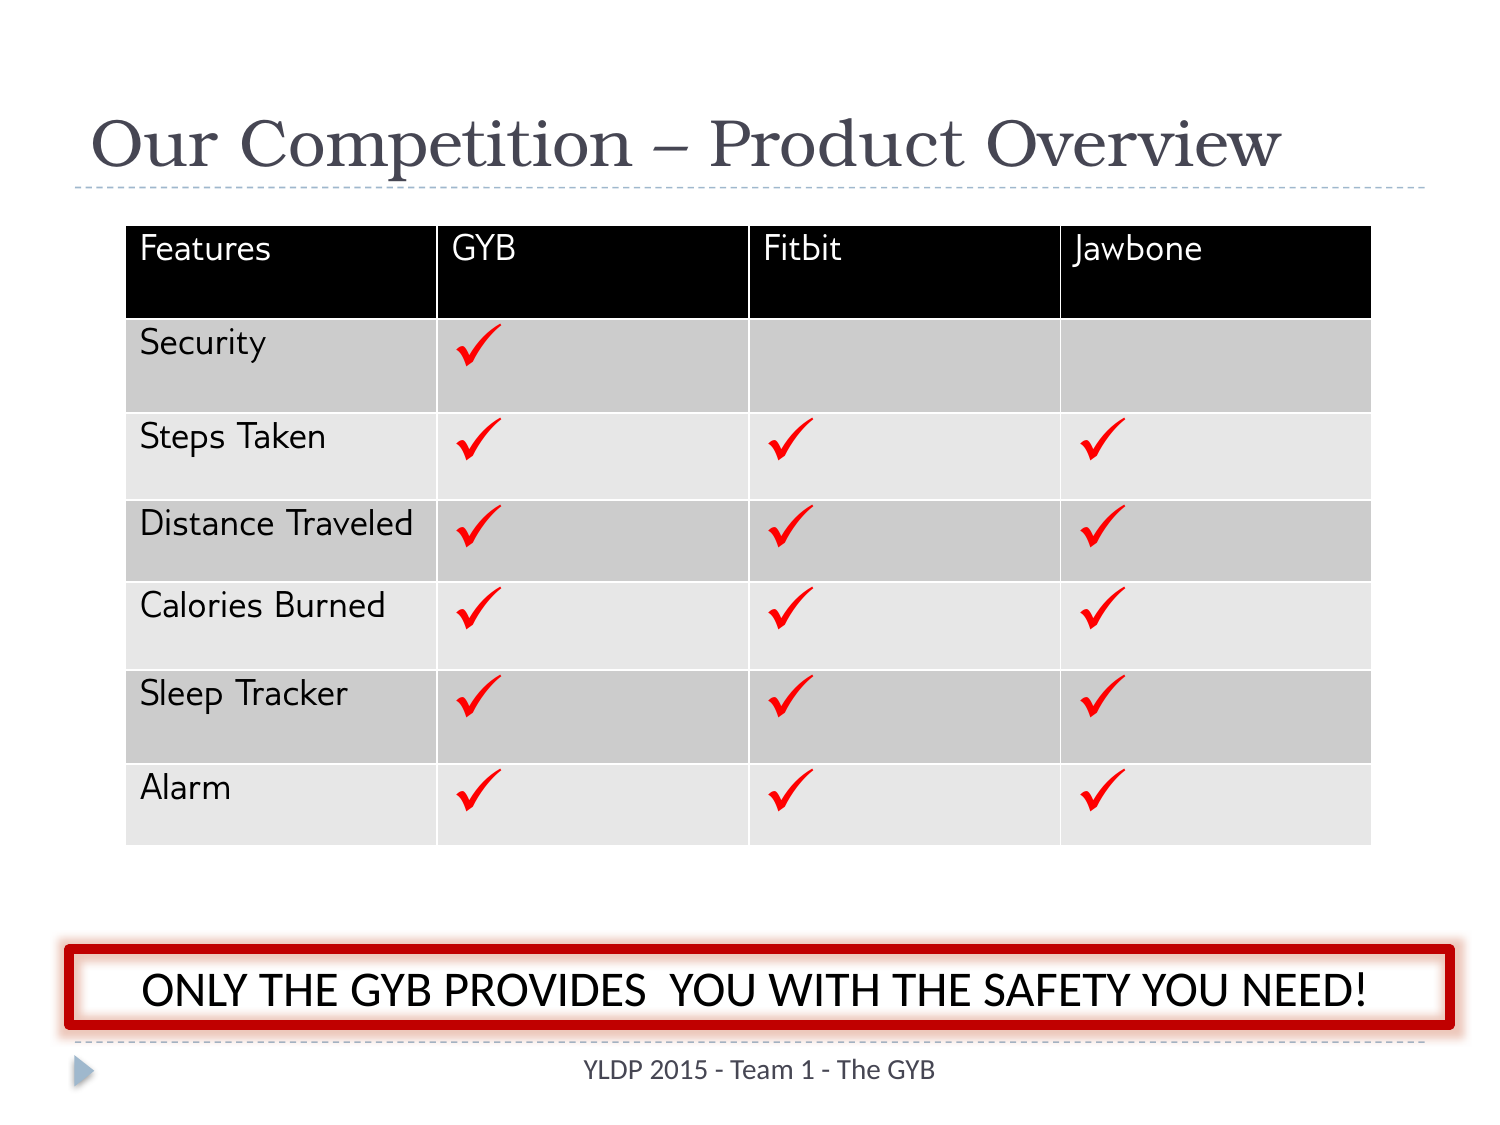

# Our Competition – Product Overview
| Features | GYB | Fitbit | Jawbone |
| --- | --- | --- | --- |
| Security |  |  |  |
| Steps Taken |  |  |  |
| Distance Traveled |  |  |  |
| Calories Burned |  |  |  |
| Sleep Tracker |  |  |  |
| Alarm |  |  |  |

ONLY THE GYB PROVIDES  YOU WITH THE SAFETY YOU NEED!
YLDP 2015 - Team 1 - The GYB